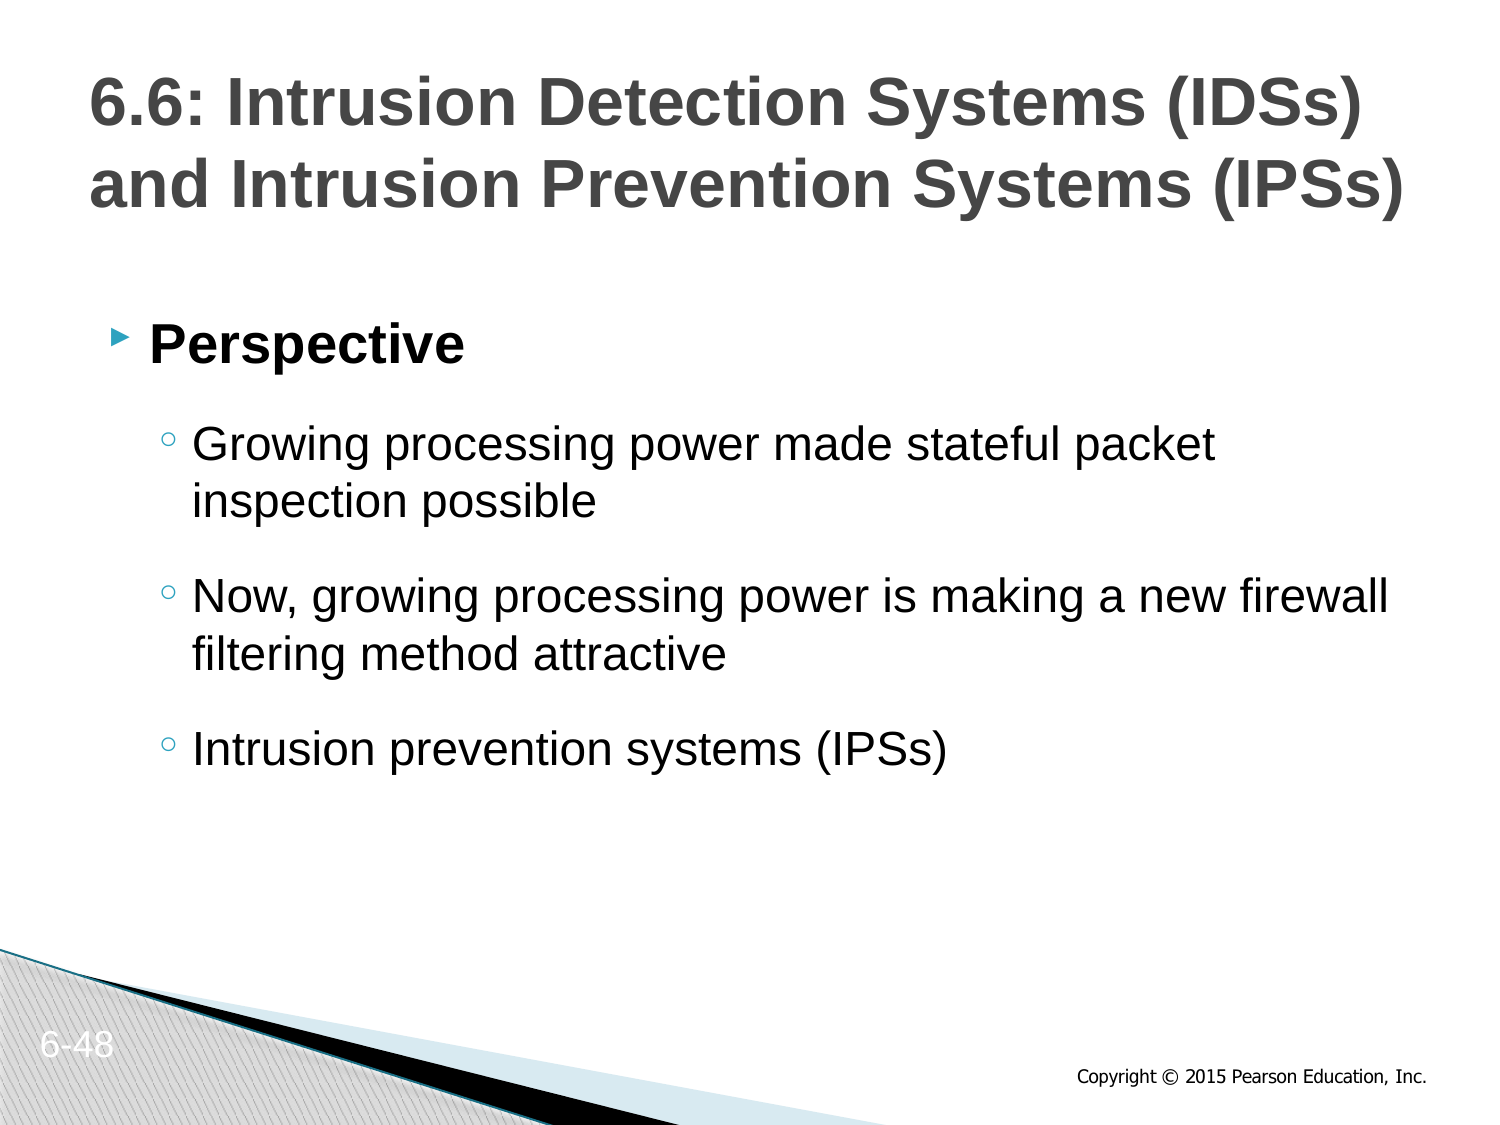

# 6.6: Intrusion Detection Systems (IDSs) and Intrusion Prevention Systems (IPSs)
Perspective
Growing processing power made stateful packet inspection possible
Now, growing processing power is making a new firewall filtering method attractive
Intrusion prevention systems (IPSs)

6-48